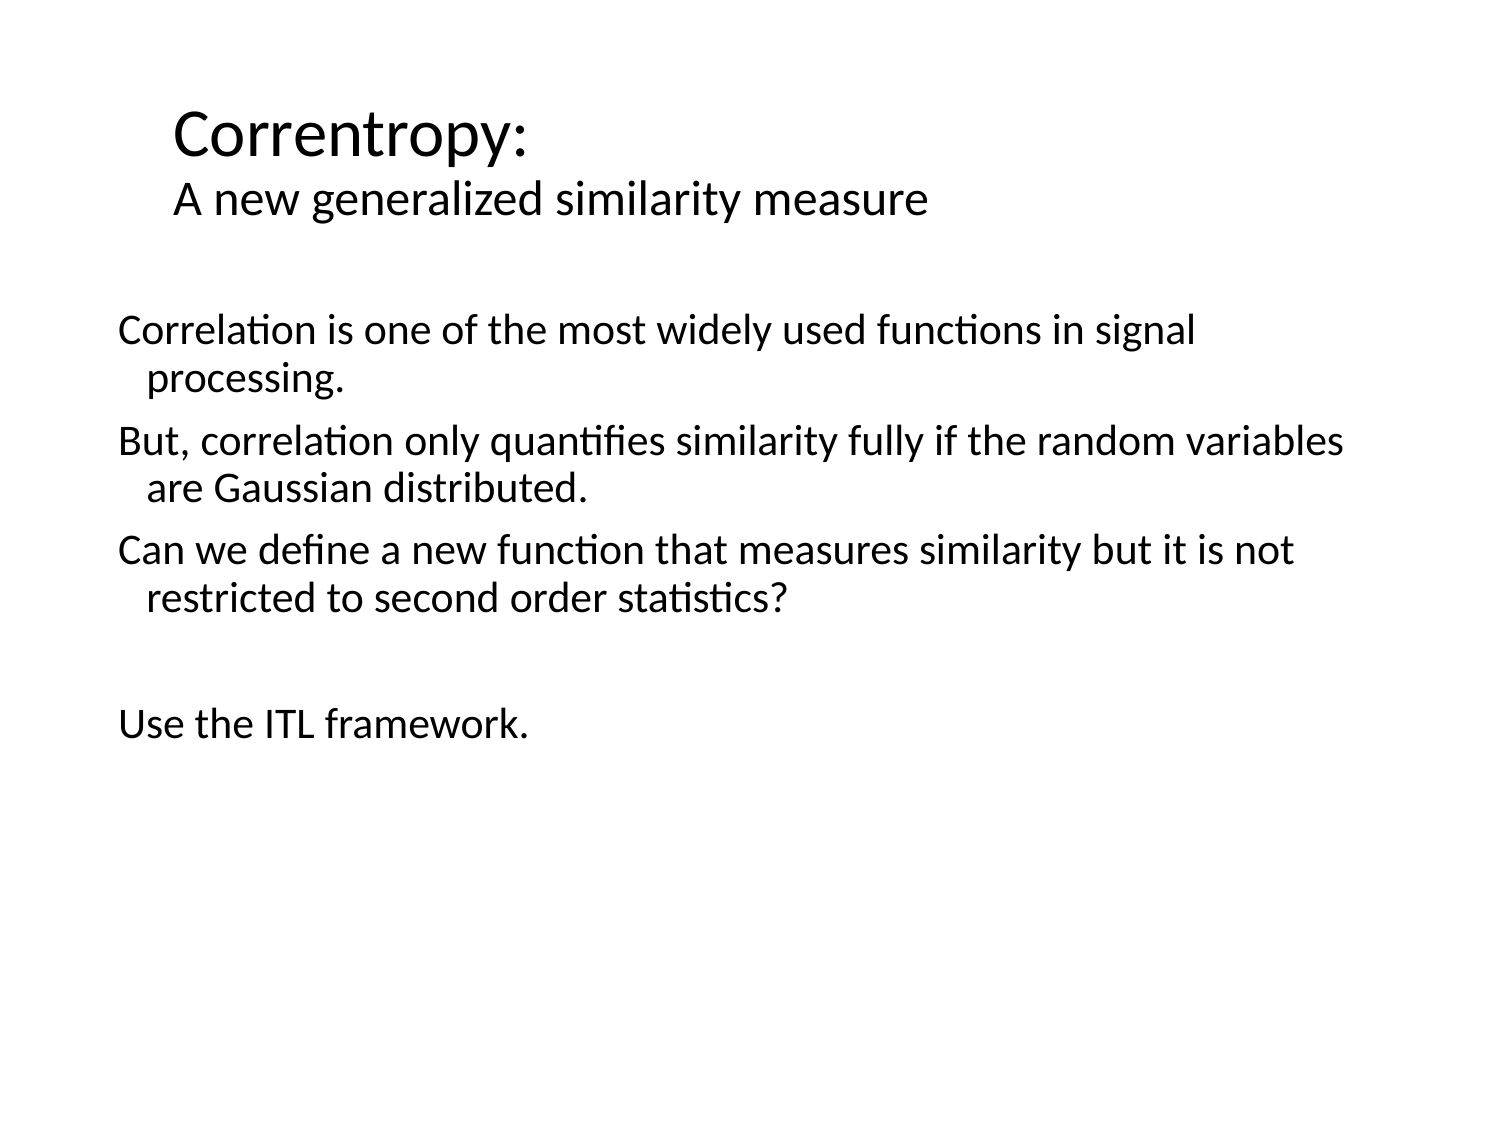

# Correntropy: A new generalized similarity measure
Correlation is one of the most widely used functions in signal processing.
But, correlation only quantifies similarity fully if the random variables are Gaussian distributed.
Can we define a new function that measures similarity but it is not restricted to second order statistics?

Use the ITL framework.